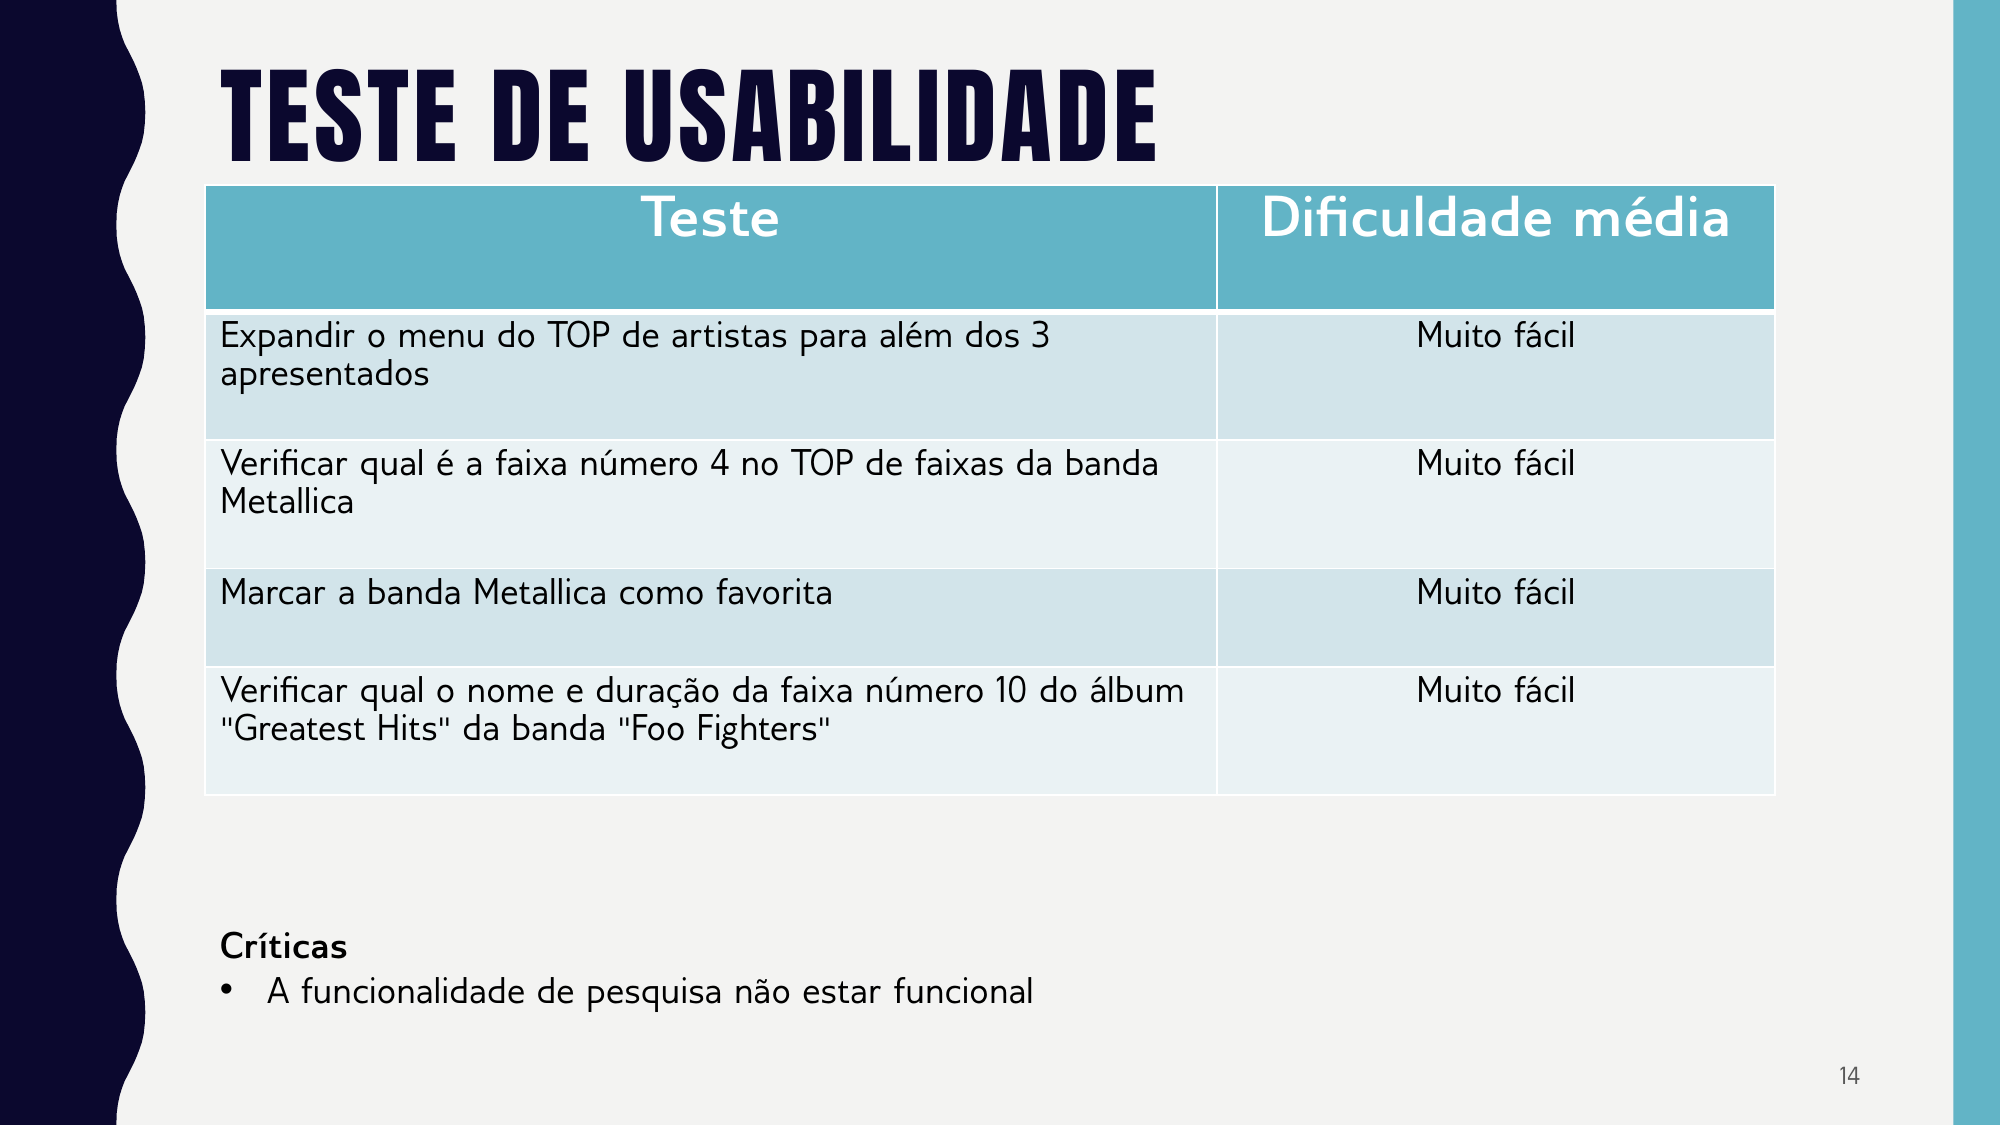

# Teste de usabilidade
| Teste | Dificuldade média |
| --- | --- |
| Expandir o menu do TOP de artistas para além dos 3 apresentados | Muito fácil |
| Verificar qual é a faixa número 4 no TOP de faixas da banda Metallica | Muito fácil |
| Marcar a banda Metallica como favorita | Muito fácil |
| Verificar qual o nome e duração da faixa número 10 do álbum "Greatest Hits" da banda "Foo Fighters" | Muito fácil |
Críticas
A funcionalidade de pesquisa não estar funcional

14